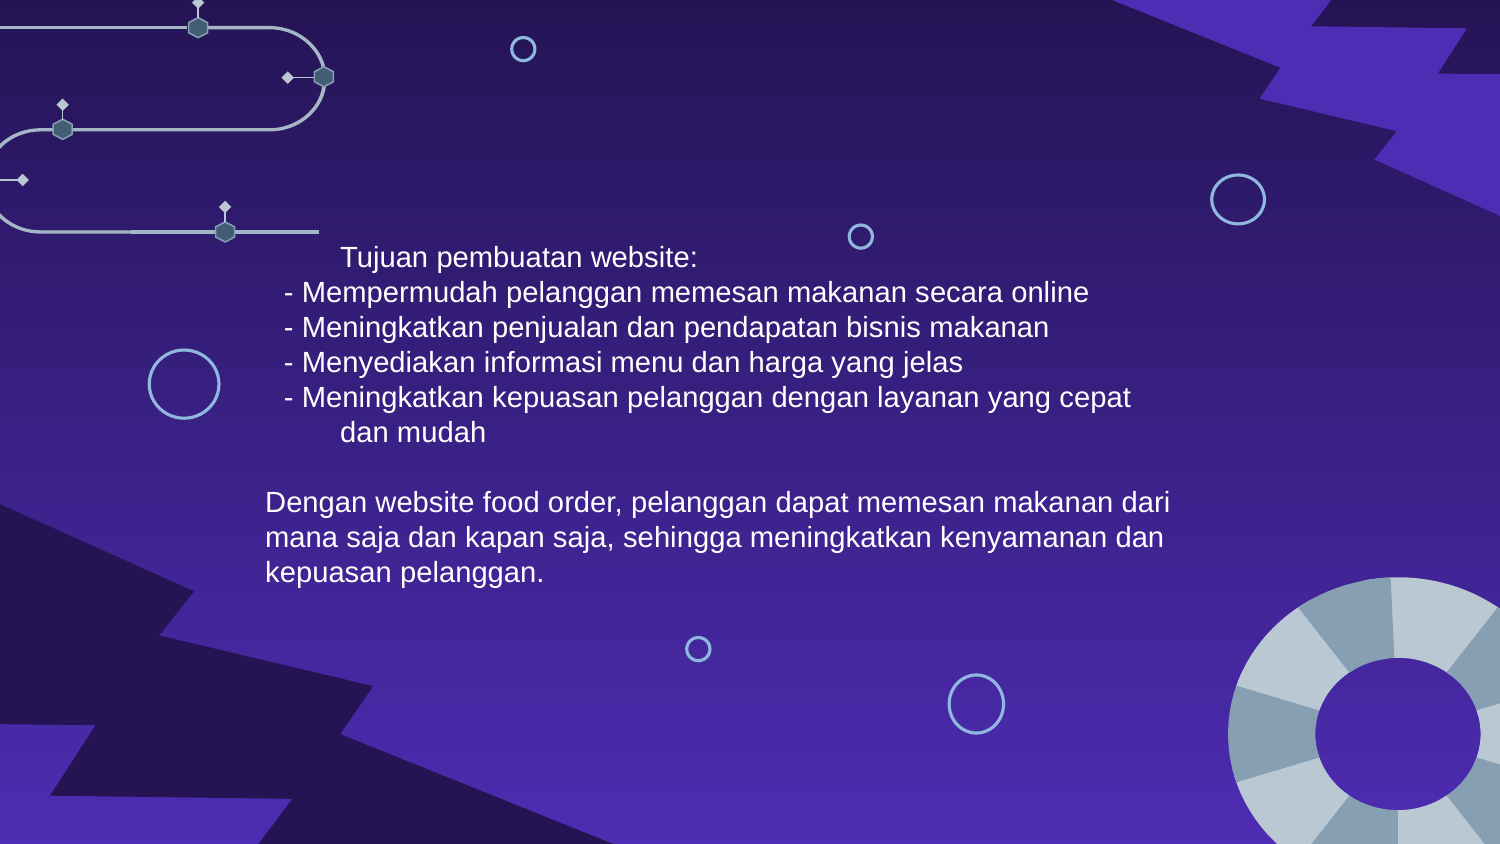

Tujuan pembuatan website:
- Mempermudah pelanggan memesan makanan secara online
- Meningkatkan penjualan dan pendapatan bisnis makanan
- Menyediakan informasi menu dan harga yang jelas
- Meningkatkan kepuasan pelanggan dengan layanan yang cepat dan mudah

Dengan website food order, pelanggan dapat memesan makanan dari mana saja dan kapan saja, sehingga meningkatkan kenyamanan dan kepuasan pelanggan.